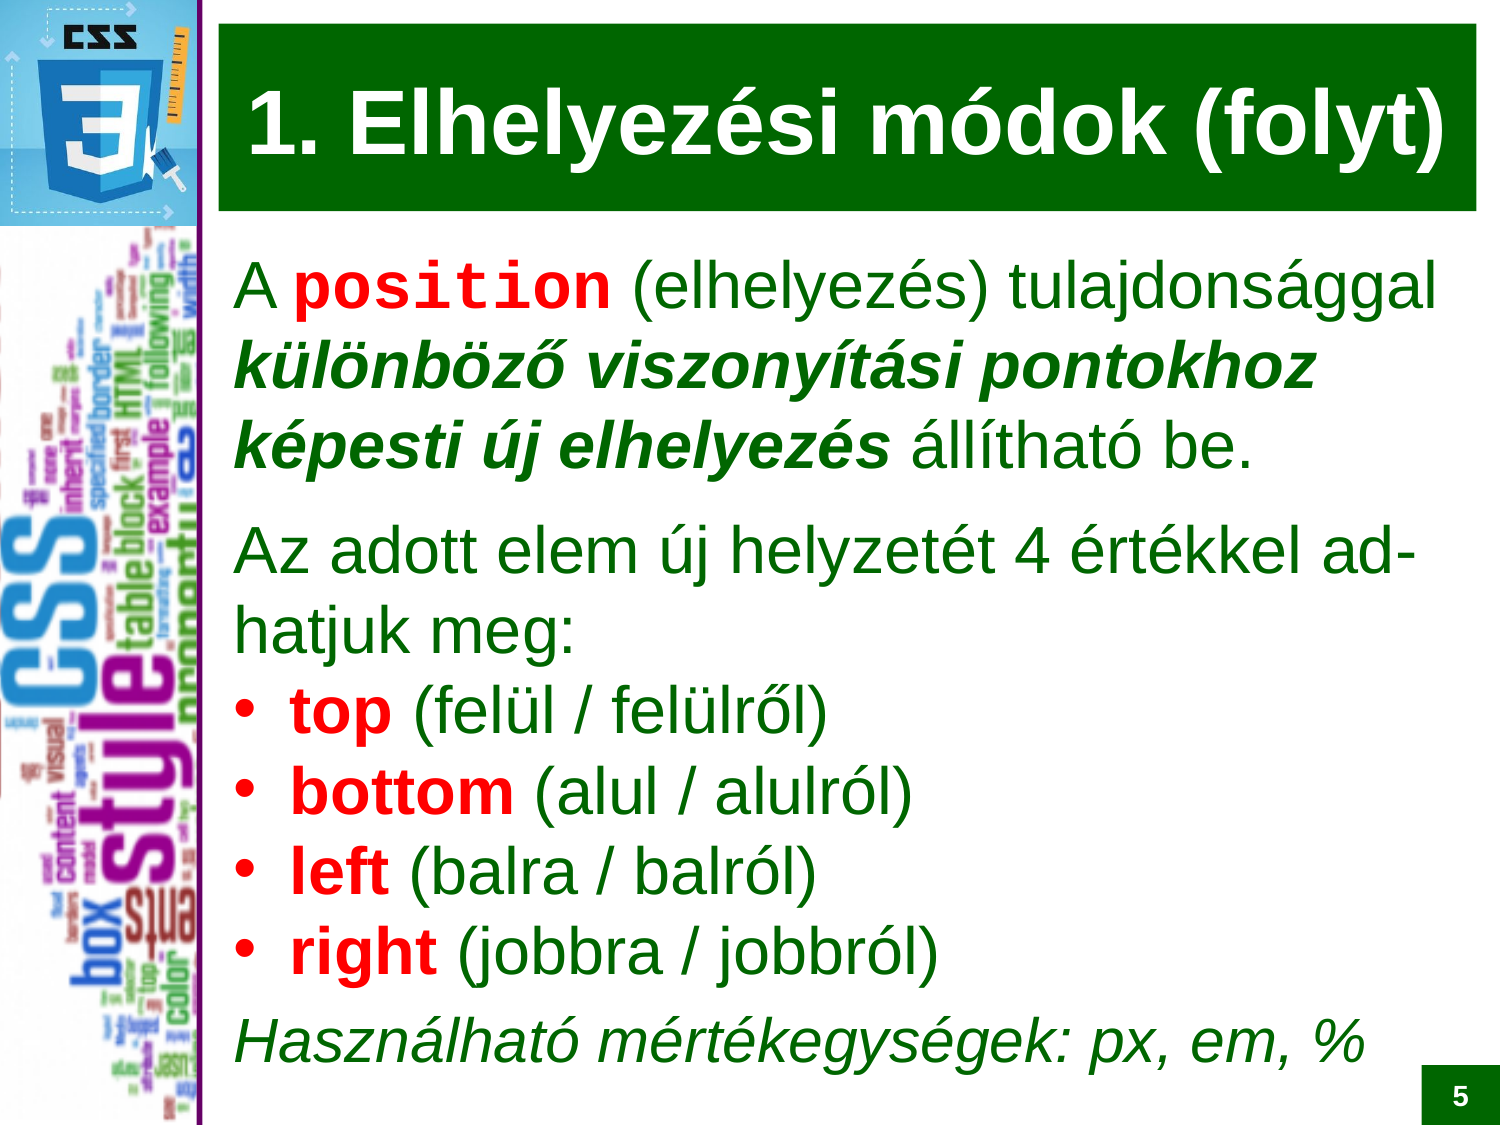

# 1. Elhelyezési módok (folyt)
A position (elhelyezés) tulajdonsággal különböző viszonyítási pontokhoz képesti új elhelyezés állítható be.
Az adott elem új helyzetét 4 értékkel ad-hatjuk meg:
top (felül / felülről)
bottom (alul / alulról)
left (balra / balról)
right (jobbra / jobbról)
Használható mértékegységek: px, em, %
5